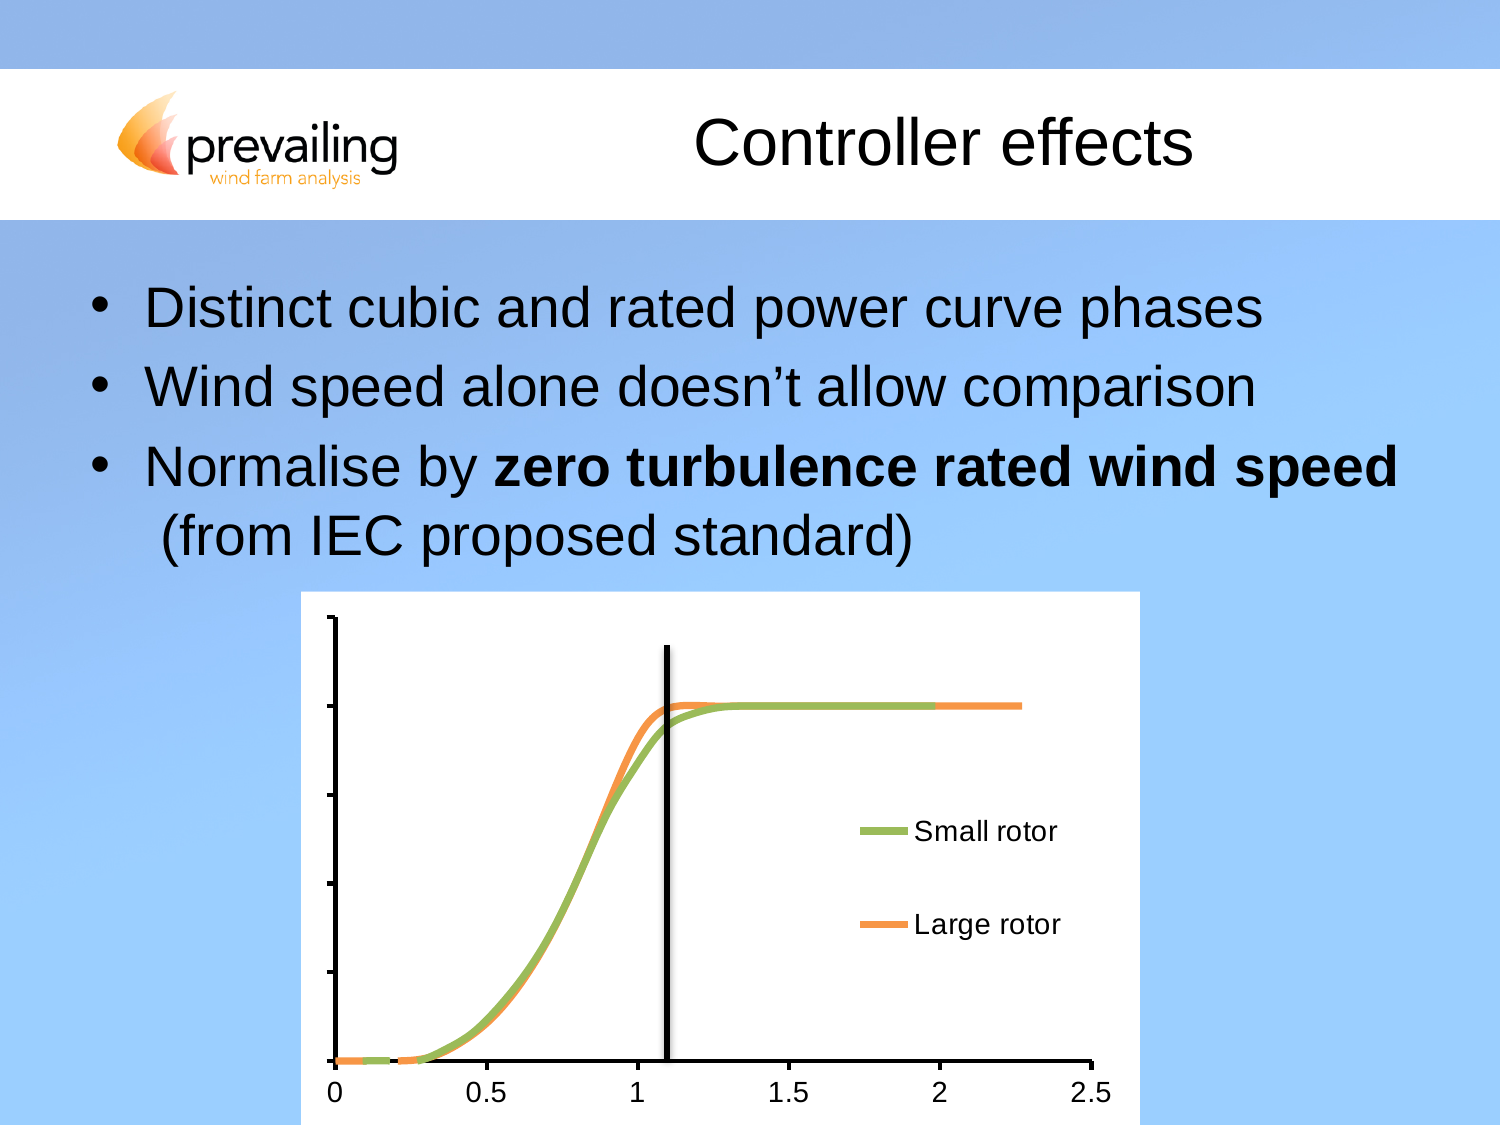

# Controller effects
Distinct cubic and rated power curve phases
Wind speed alone doesn’t allow comparison
Normalise by zero turbulence rated wind speed  (from IEC proposed standard)

### Chart

| Category | Small rotor | Large rotor | Rated power |
|---|---|---|---|

### Chart

| Category | Small rotor | Large rotor |
|---|---|---|

### Chart

| Category | Small rotor | Large rotor |
|---|---|---|

### Chart

| Category | Small rotor | Large rotor | Rated power | Small (cubic fit) | Large (cubic fit) |
|---|---|---|---|---|---|